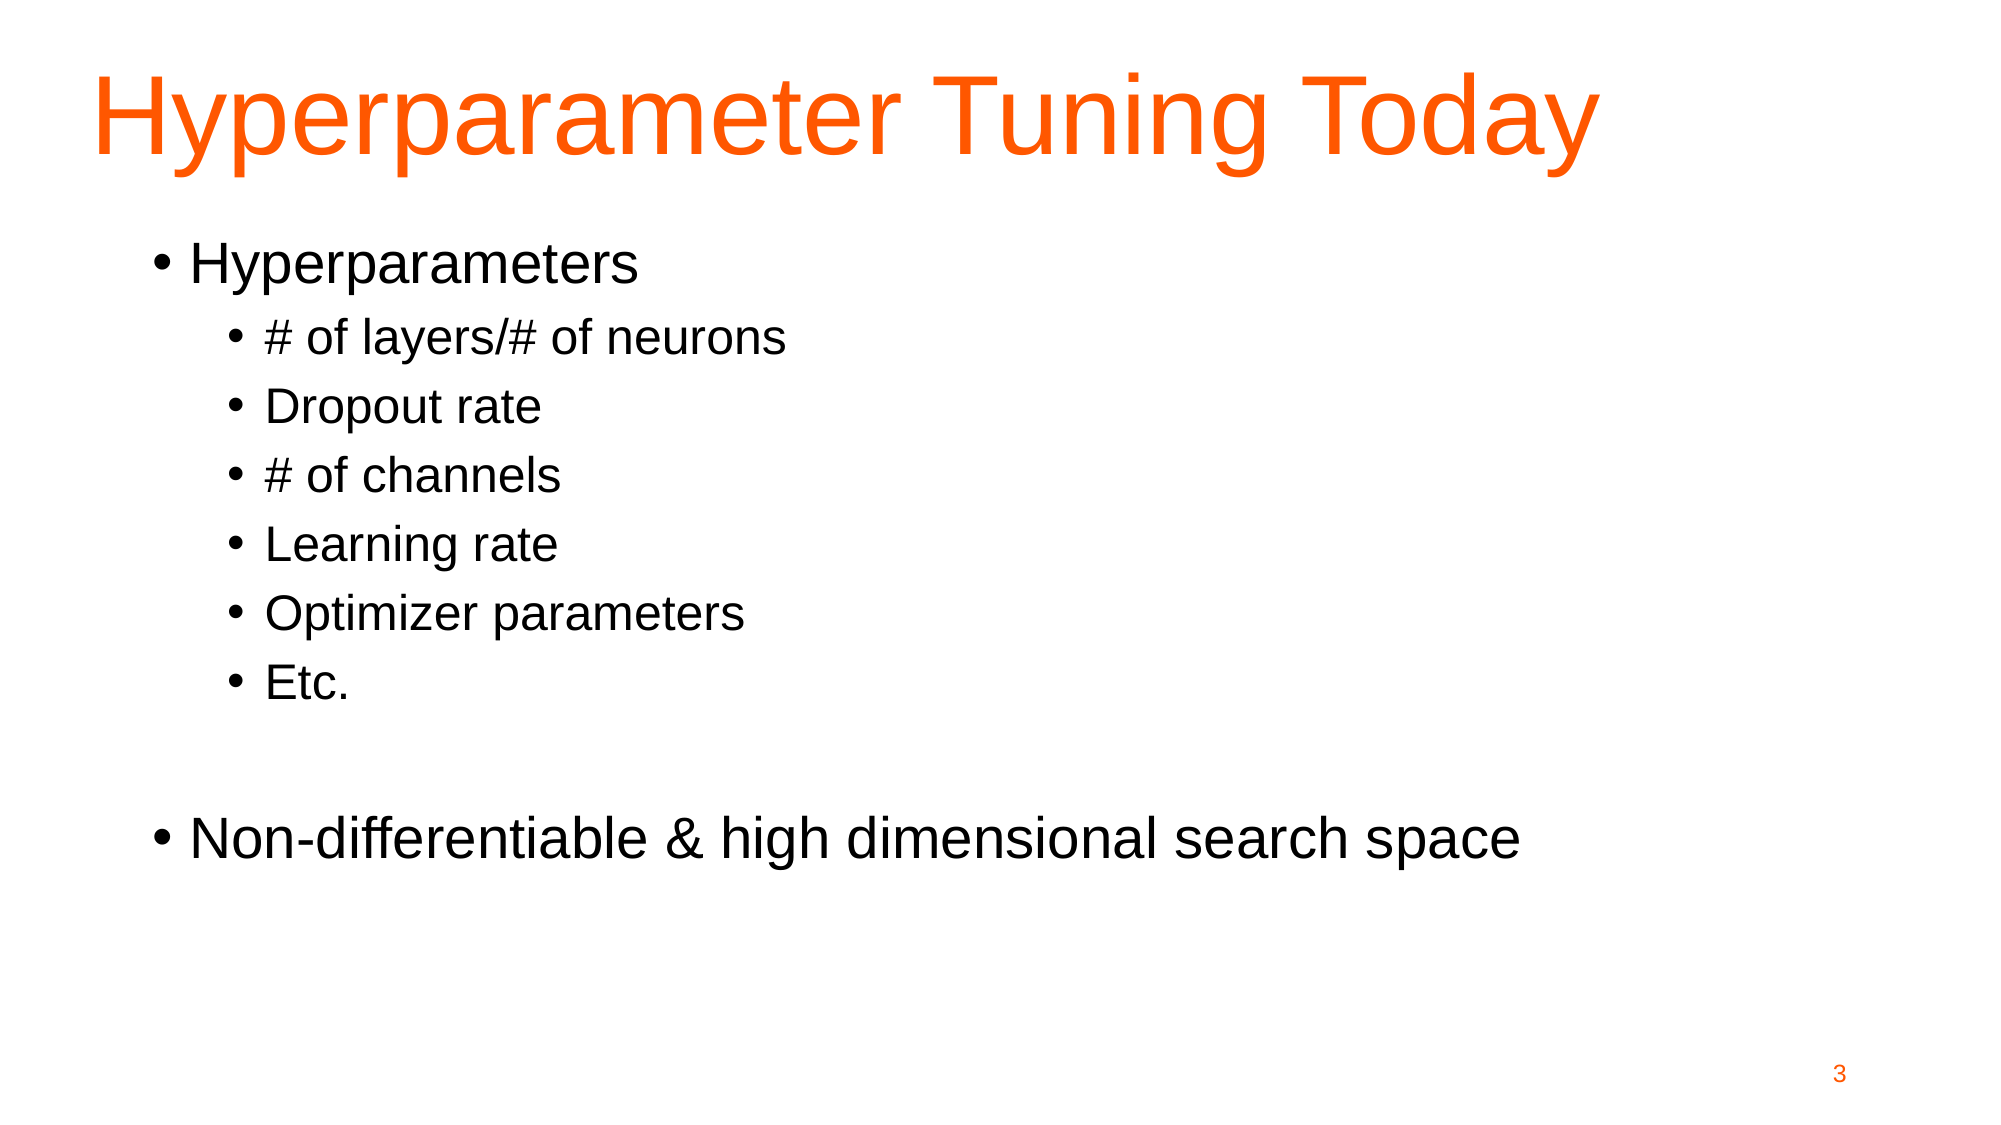

Hyperparameter Tuning Today
Hyperparameters
# of layers/# of neurons
Dropout rate
# of channels
Learning rate
Optimizer parameters
Etc.

Non-differentiable & high dimensional search space
3